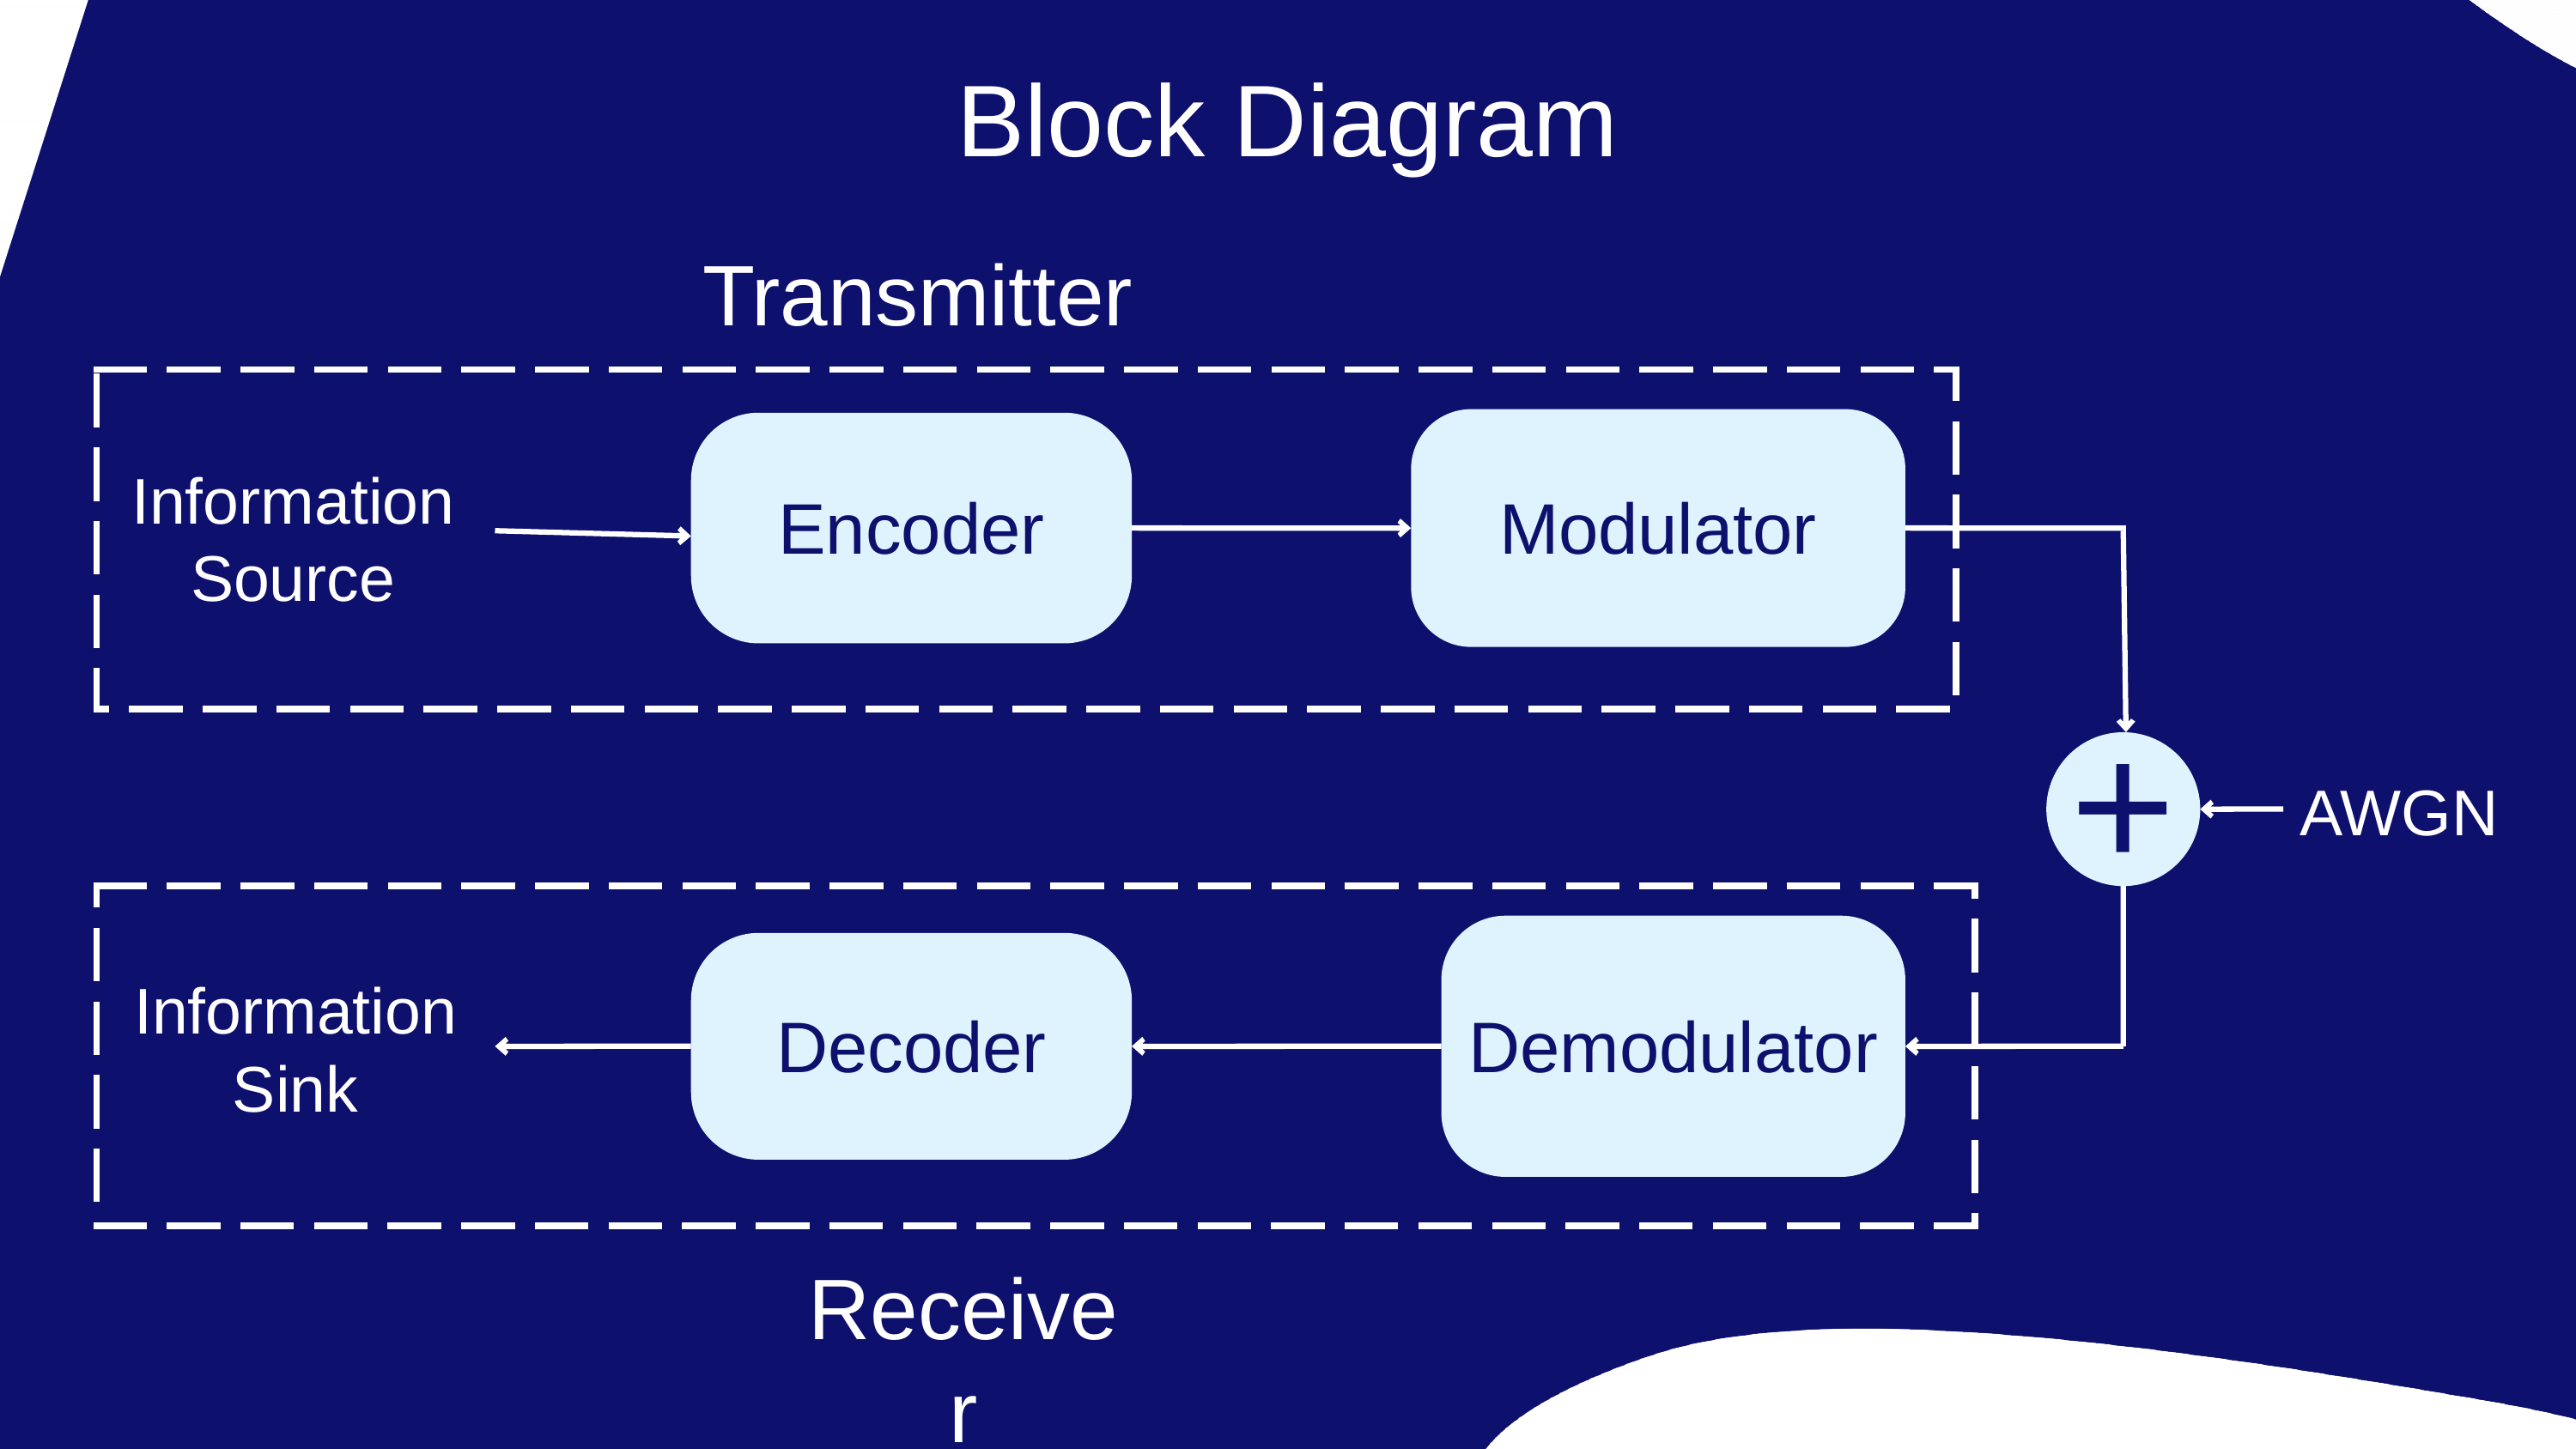

Block Diagram
Transmitter

Modulator

Encoder
Information Source

+

AWGN

Demodulator

Decoder
Information Sink

Receiver